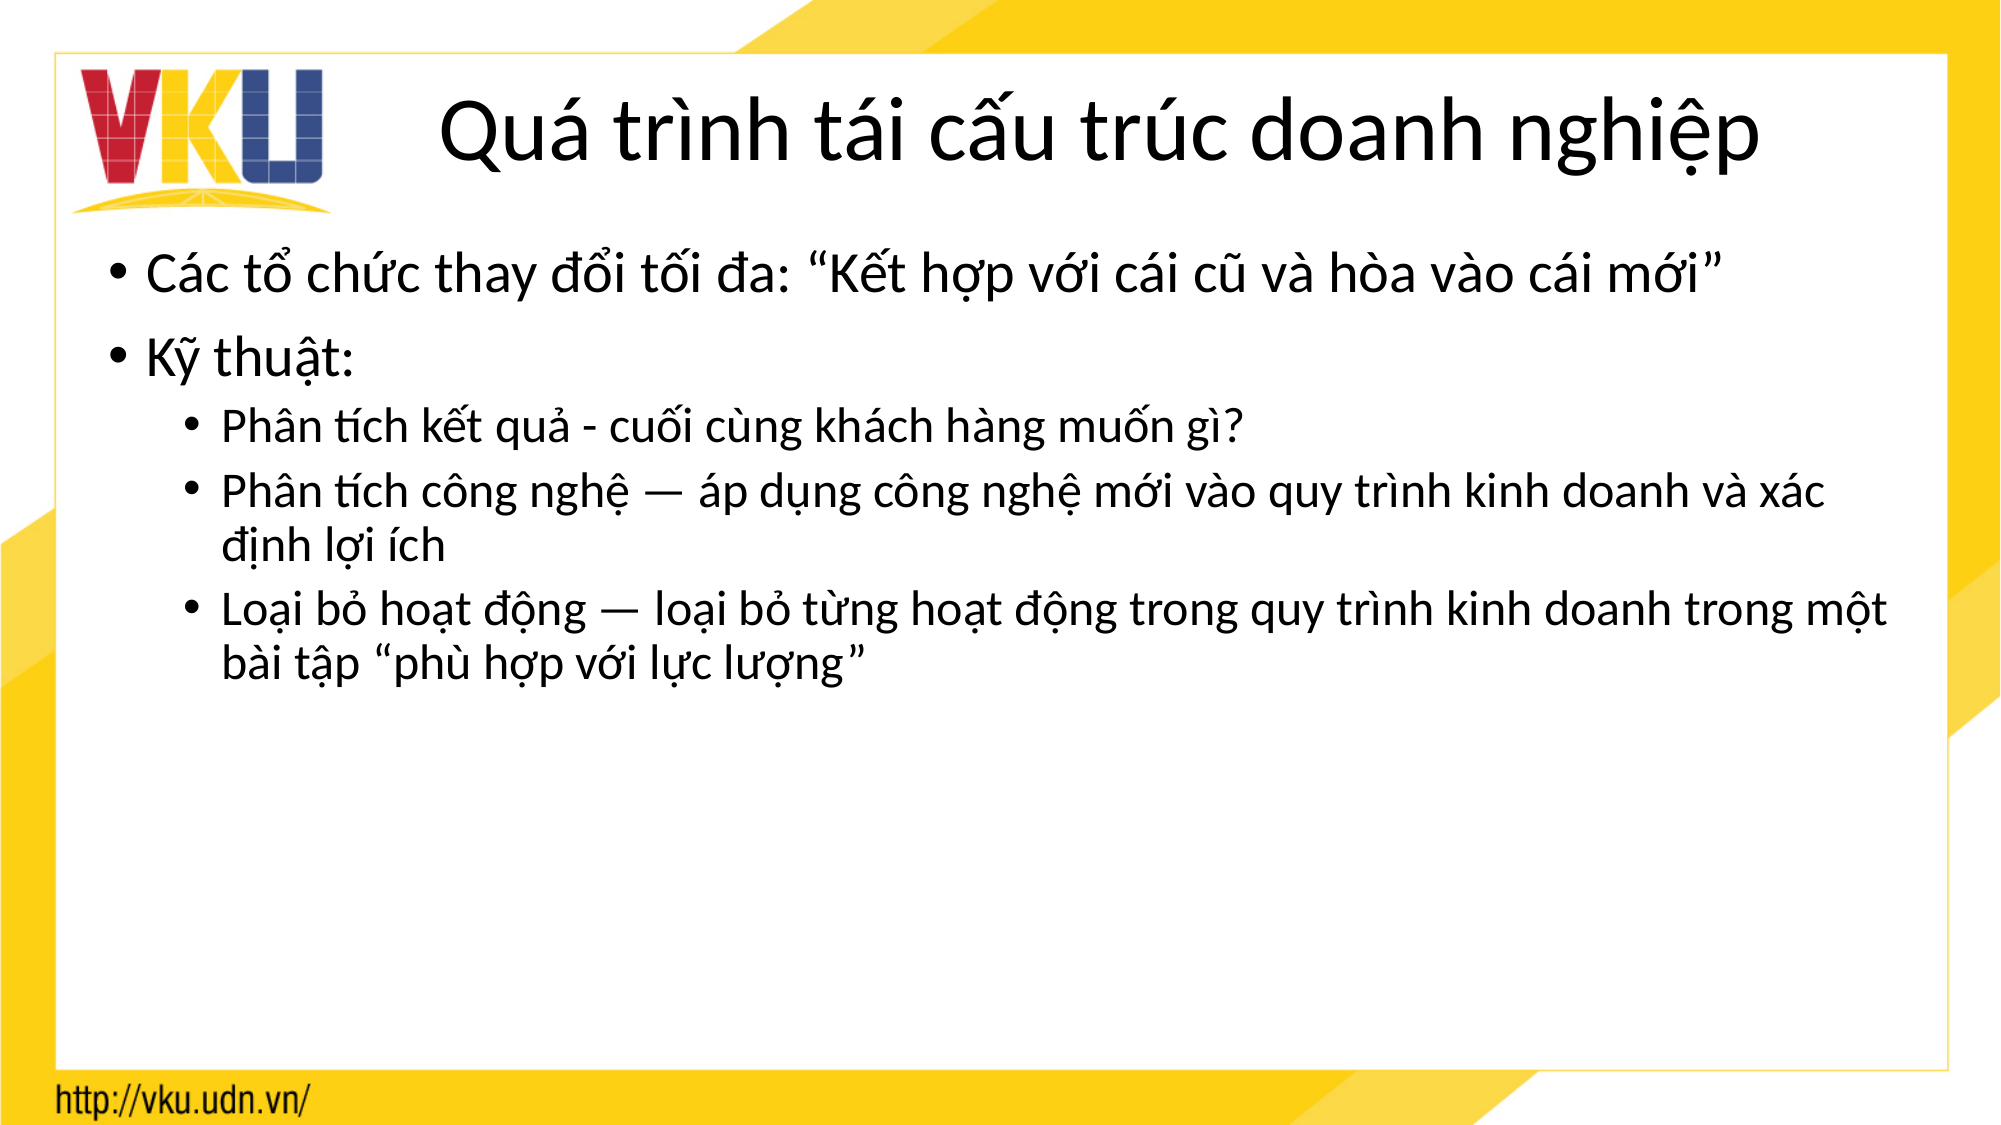

# Quá trình tái cấu trúc doanh nghiệp
Các tổ chức thay đổi tối đa: “Kết hợp với cái cũ và hòa vào cái mới”
Kỹ thuật:
Phân tích kết quả - cuối cùng khách hàng muốn gì?
Phân tích công nghệ — áp dụng công nghệ mới vào quy trình kinh doanh và xác định lợi ích
Loại bỏ hoạt động — loại bỏ từng hoạt động trong quy trình kinh doanh trong một bài tập “phù hợp với lực lượng”